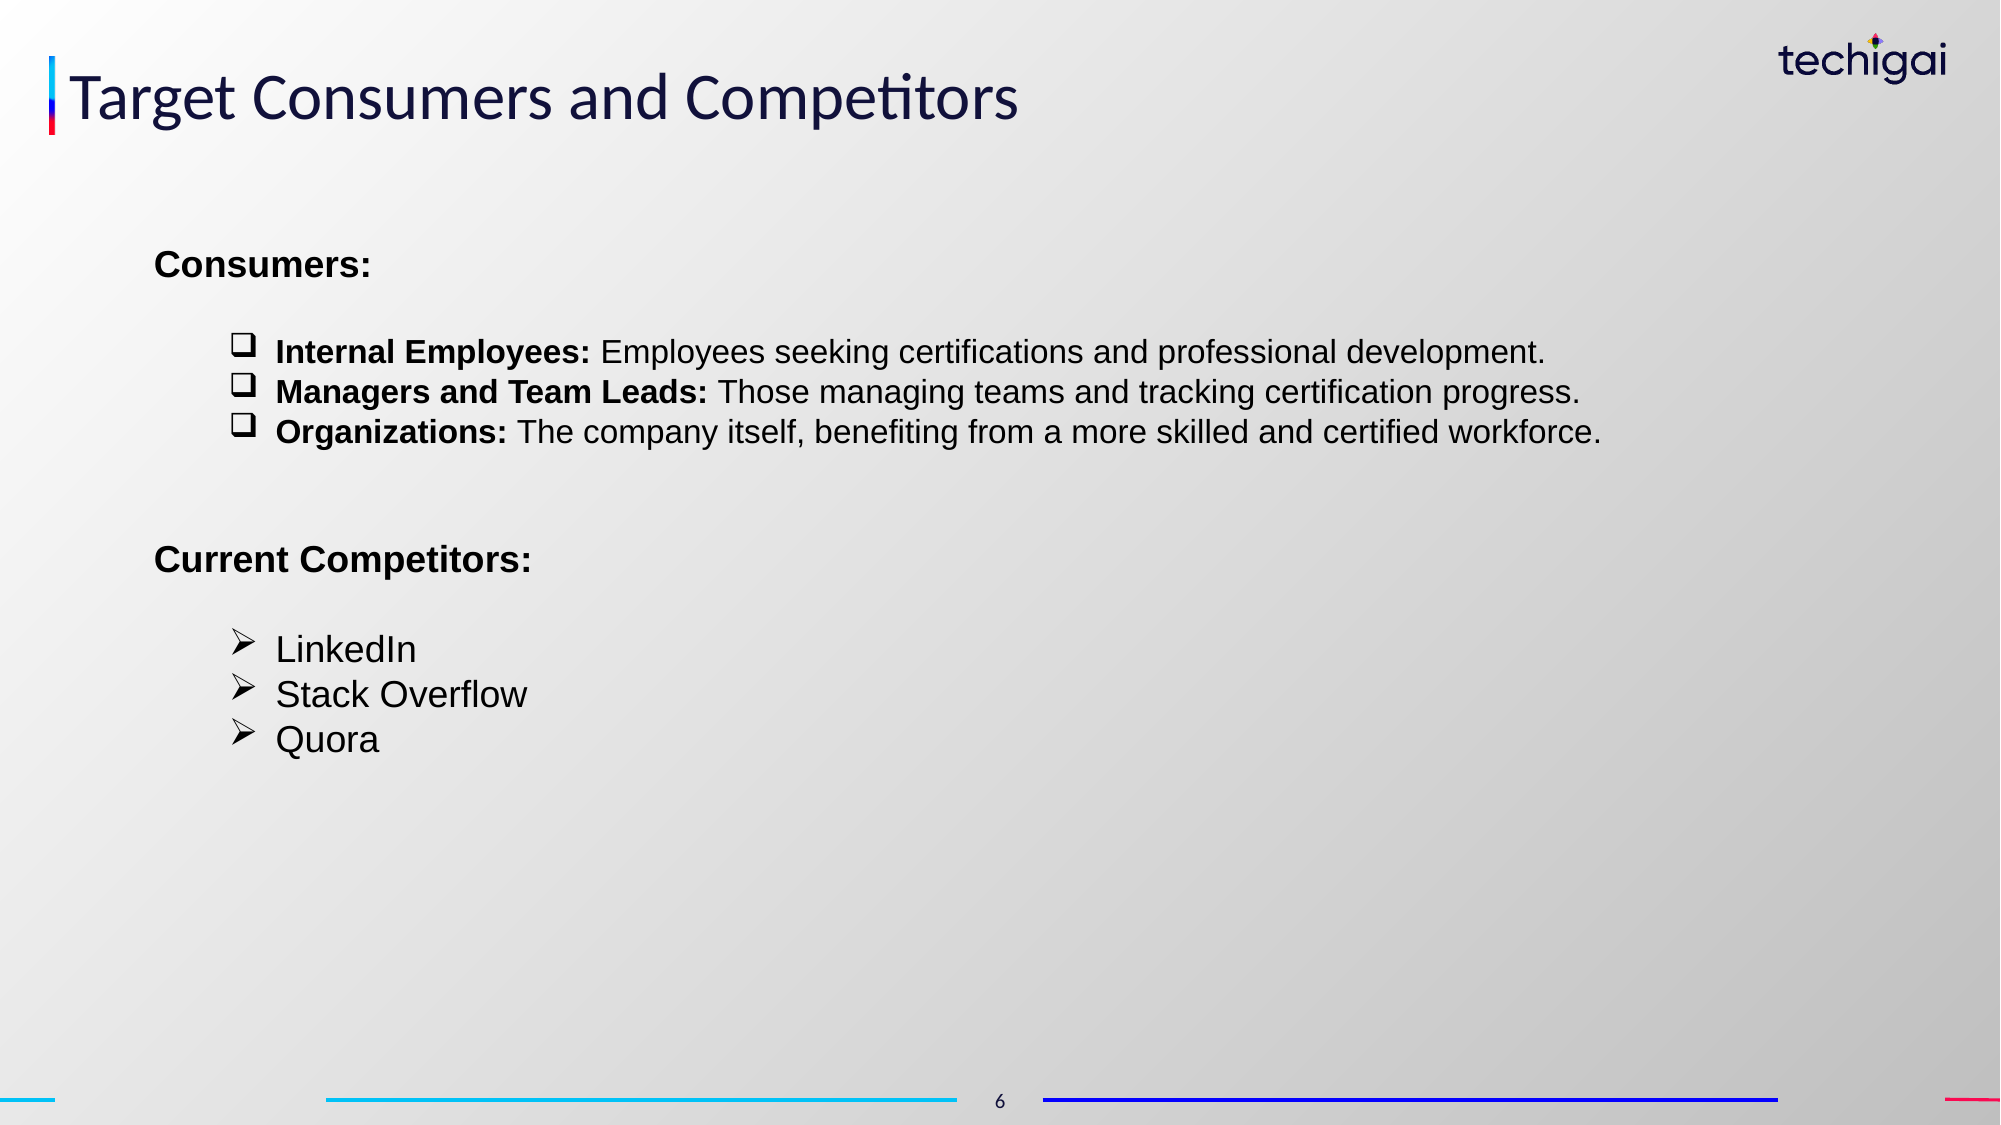

# Target Consumers and Competitors
Consumers:

Internal Employees: Employees seeking certifications and professional development.
Managers and Team Leads: Those managing teams and tracking certification progress.
Organizations: The company itself, benefiting from a more skilled and certified workforce.

Current Competitors:

LinkedIn
Stack Overflow
Quora

6